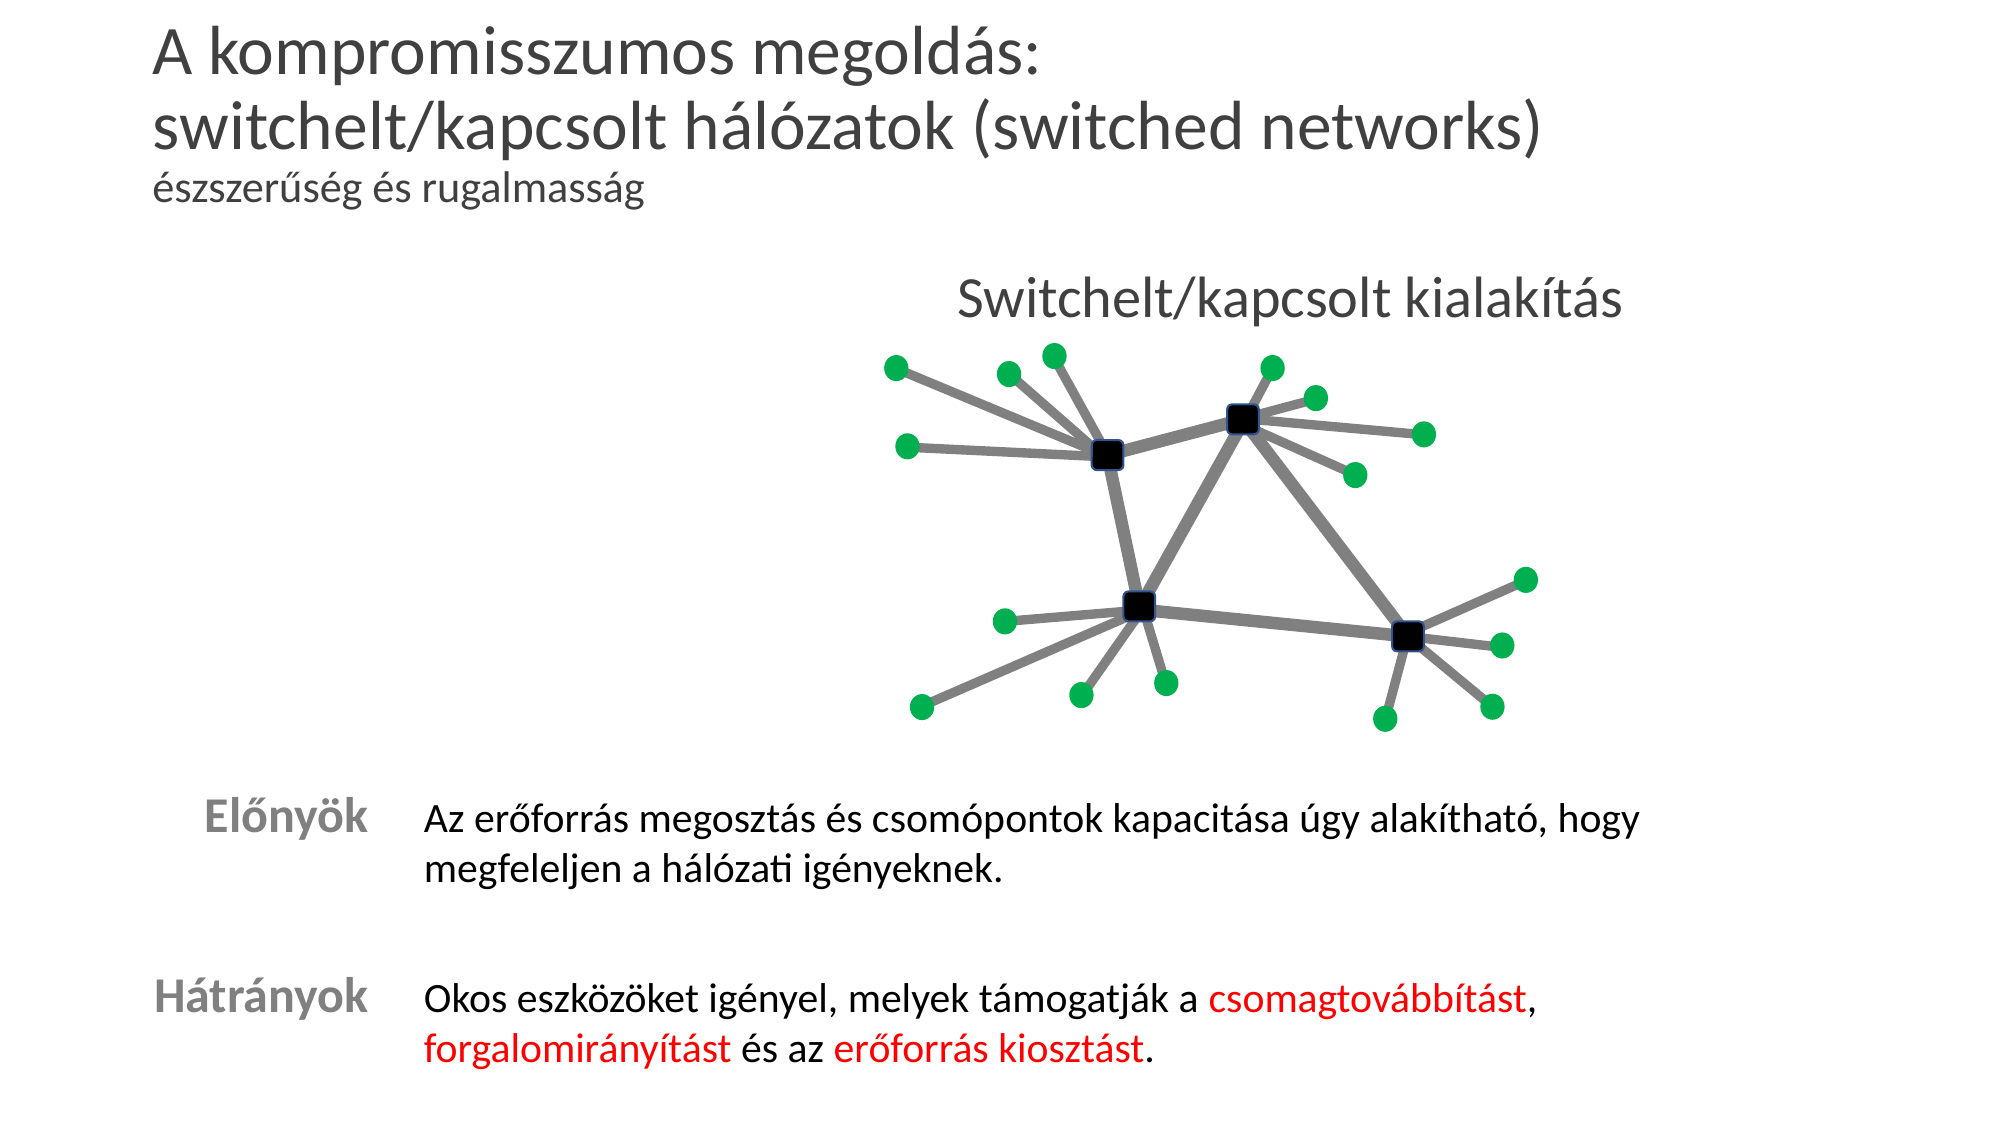

# A kompromisszumos megoldás: switchelt/kapcsolt hálózatok (switched networks) észszerűség és rugalmasság
   			     Switchelt/kapcsolt kialakítás

Előnyök

Hátrányok
Az erőforrás megosztás és csomópontok kapacitása úgy alakítható, hogy megfeleljen a hálózati igényeknek.
Okos eszközöket igényel, melyek támogatják a csomagtovábbítást, forgalomirányítást és az erőforrás kiosztást.